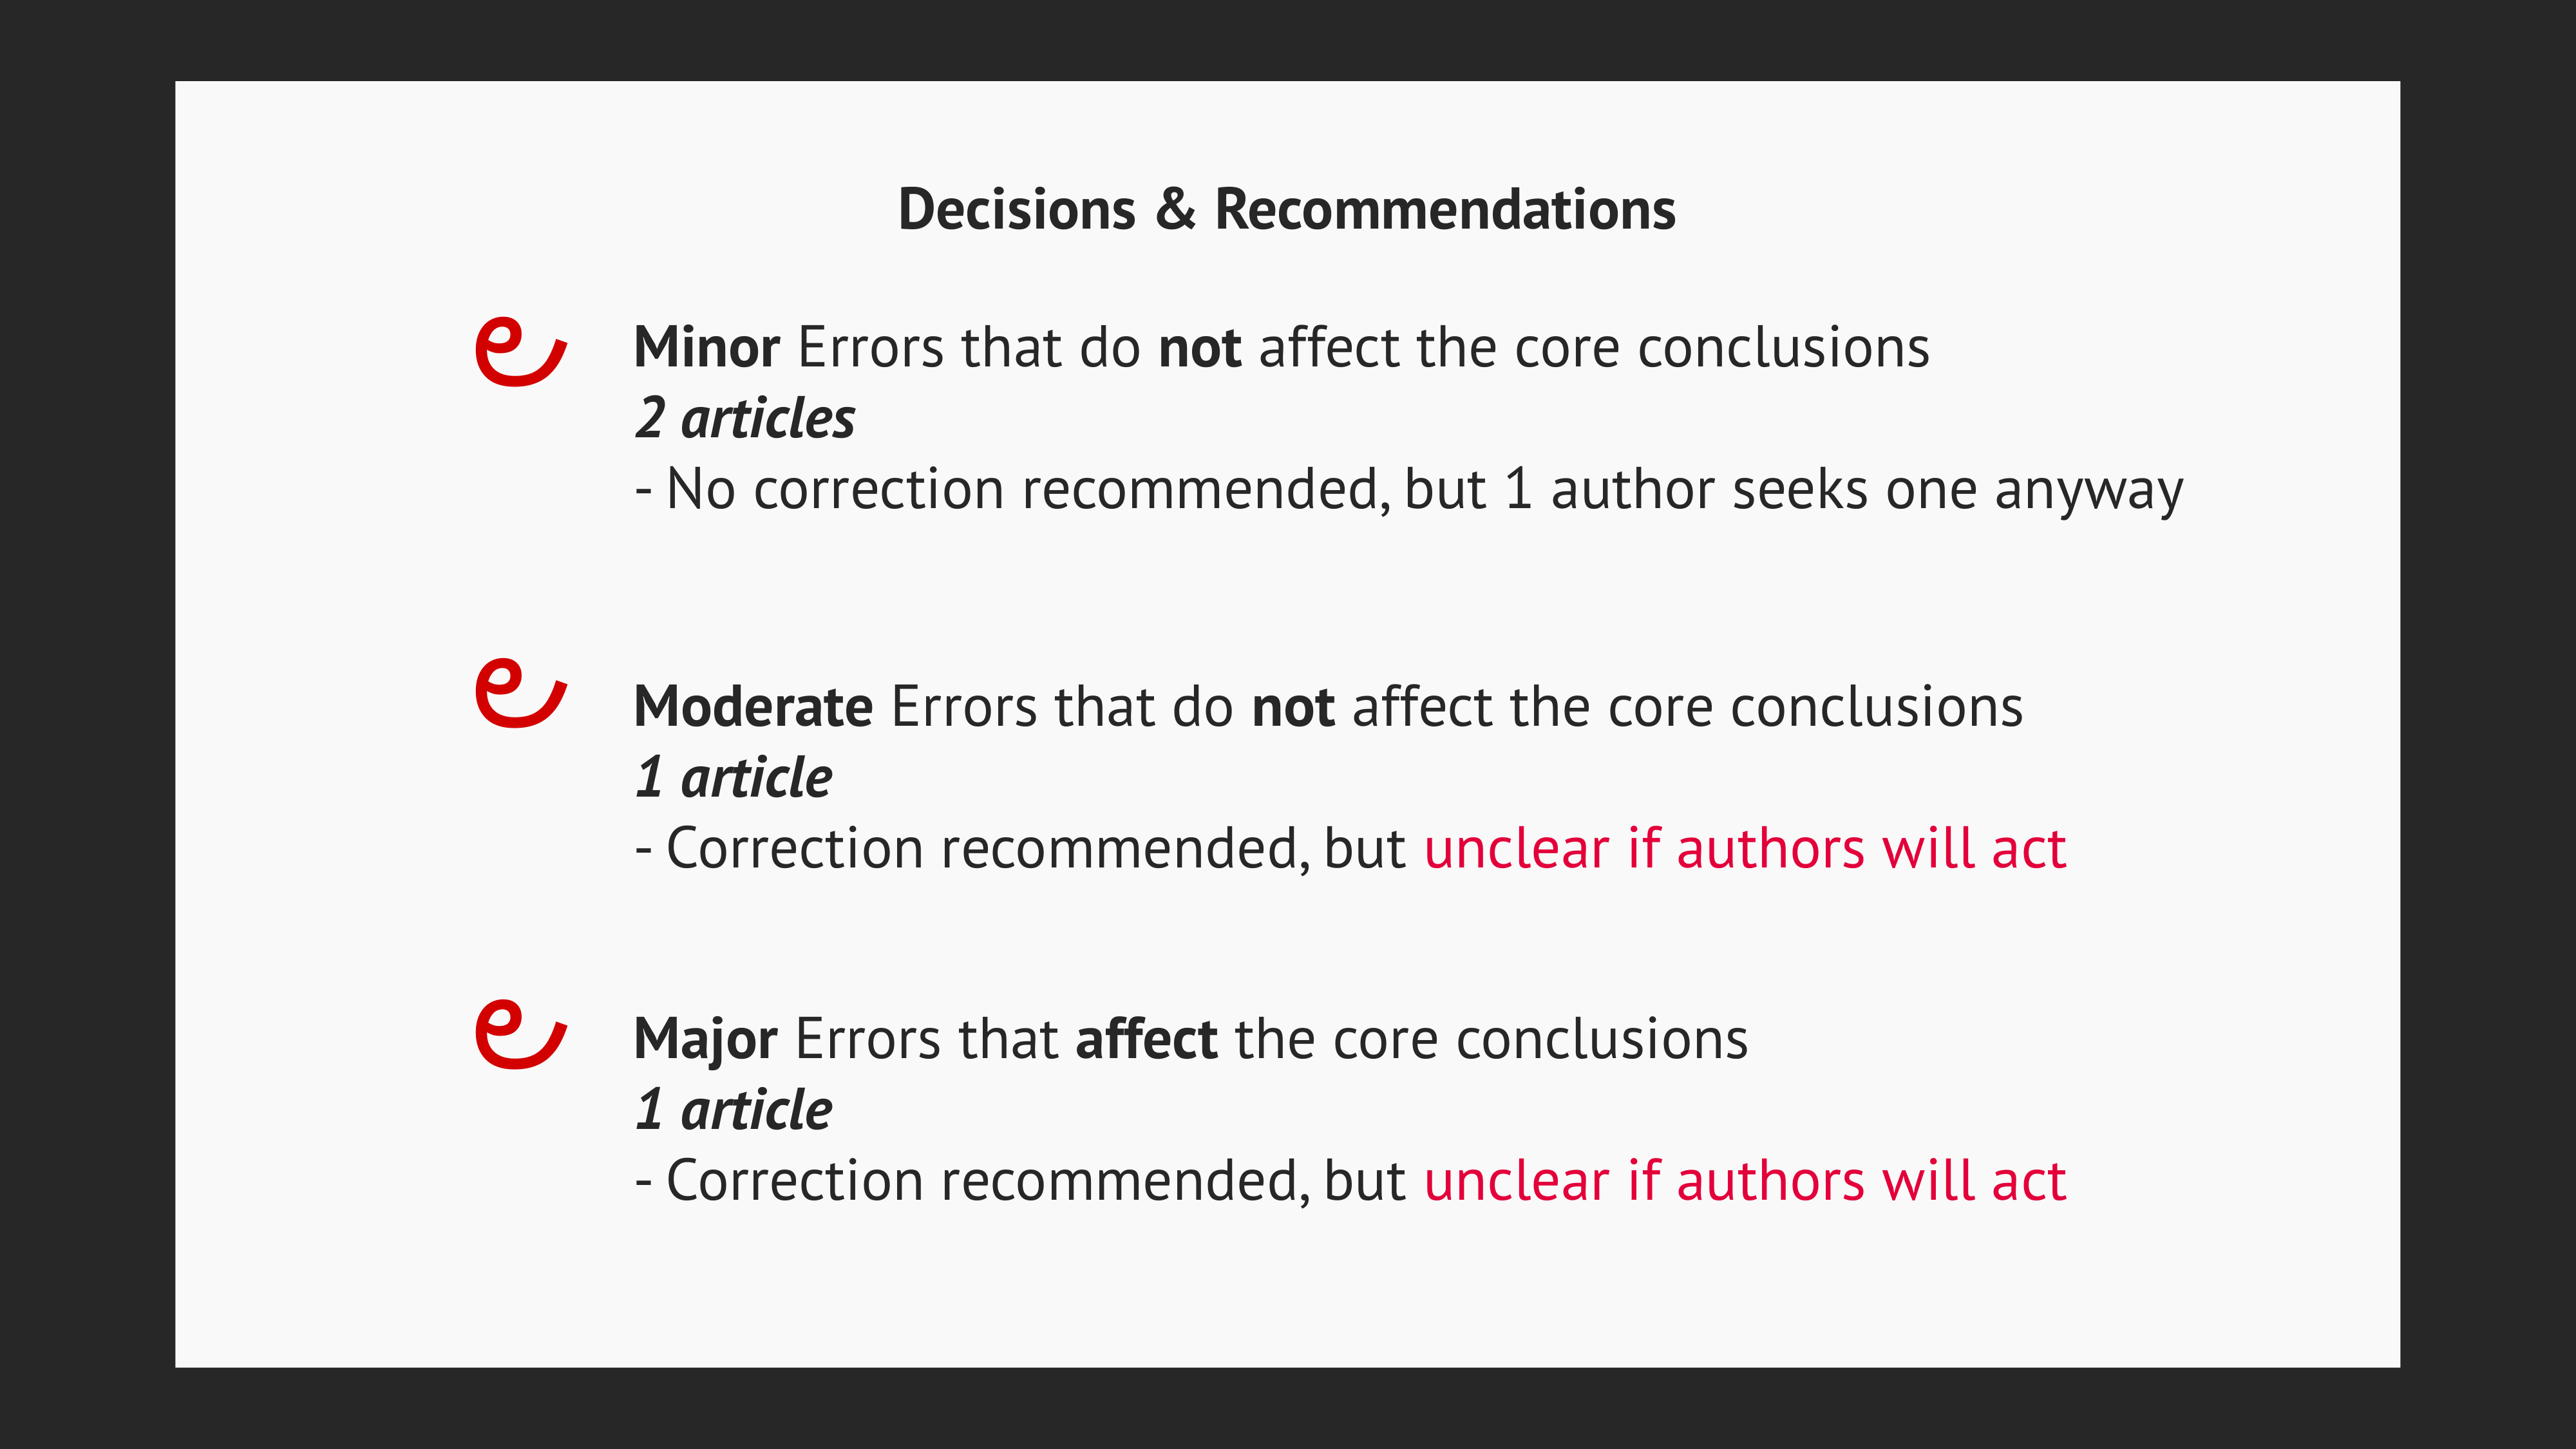

Decisions & Recommendations
౿
Minor Errors that do not affect the core conclusions
2 articles
- No correction recommended, but 1 author seeks one anyway
౿
Moderate Errors that do not affect the core conclusions
1 article
- Correction recommended, but unclear if authors will act
౿
Major Errors that affect the core conclusions
1 article
- Correction recommended, but unclear if authors will act